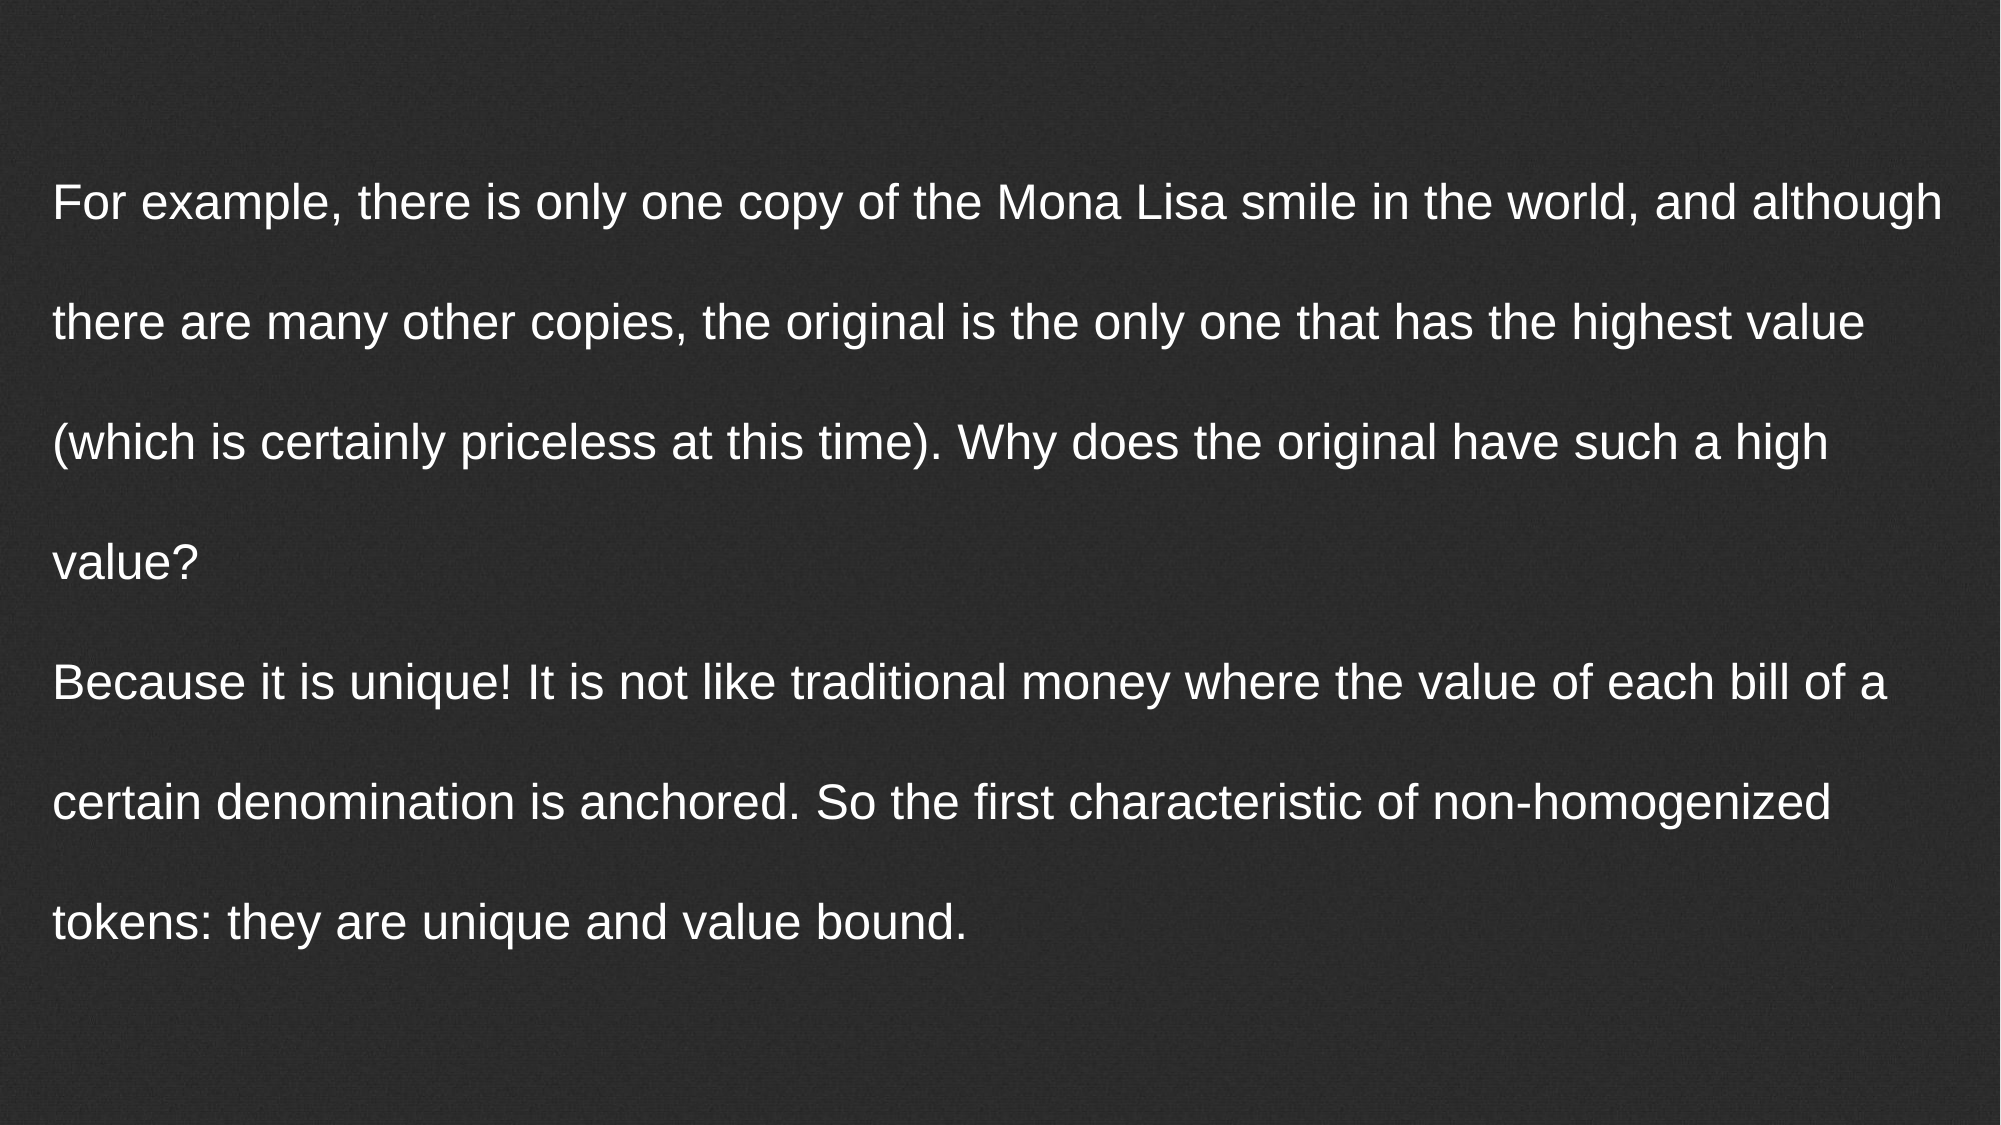

For example, there is only one copy of the Mona Lisa smile in the world, and although there are many other copies, the original is the only one that has the highest value (which is certainly priceless at this time). Why does the original have such a high value?
Because it is unique! It is not like traditional money where the value of each bill of a certain denomination is anchored. So the first characteristic of non-homogenized tokens: they are unique and value bound.